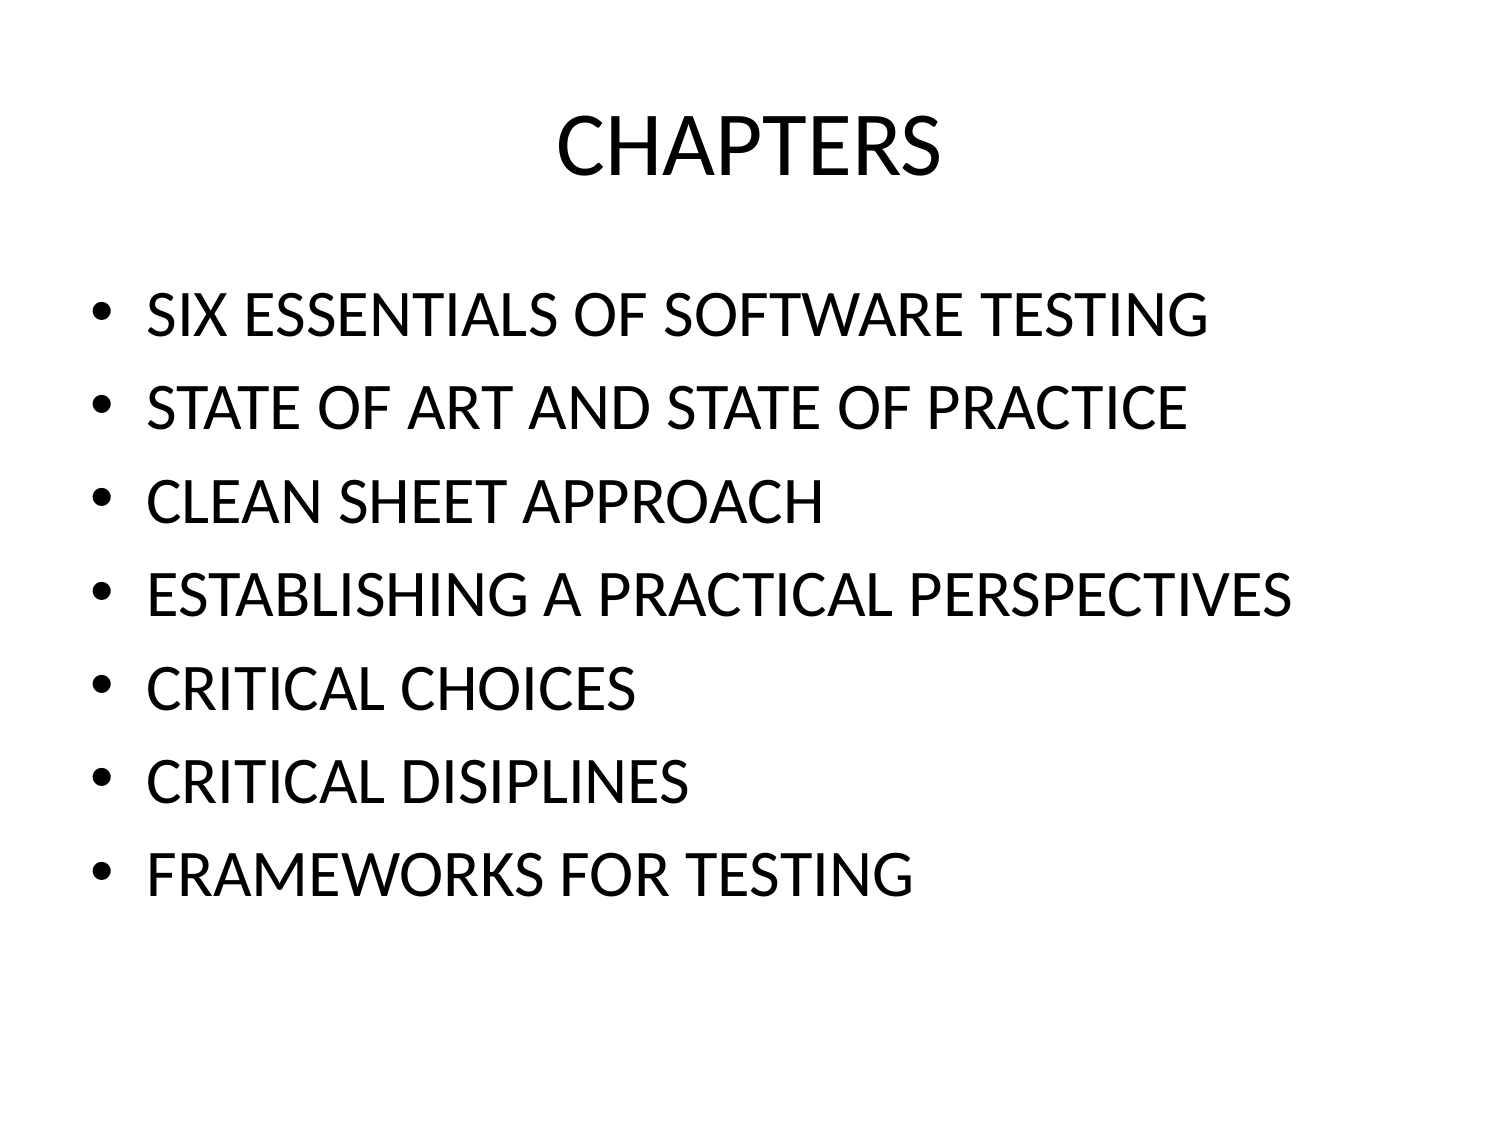

# CHAPTERS
SIX ESSENTIALS OF SOFTWARE TESTING
STATE OF ART AND STATE OF PRACTICE
CLEAN SHEET APPROACH
ESTABLISHING A PRACTICAL PERSPECTIVES
CRITICAL CHOICES
CRITICAL DISIPLINES
FRAMEWORKS FOR TESTING